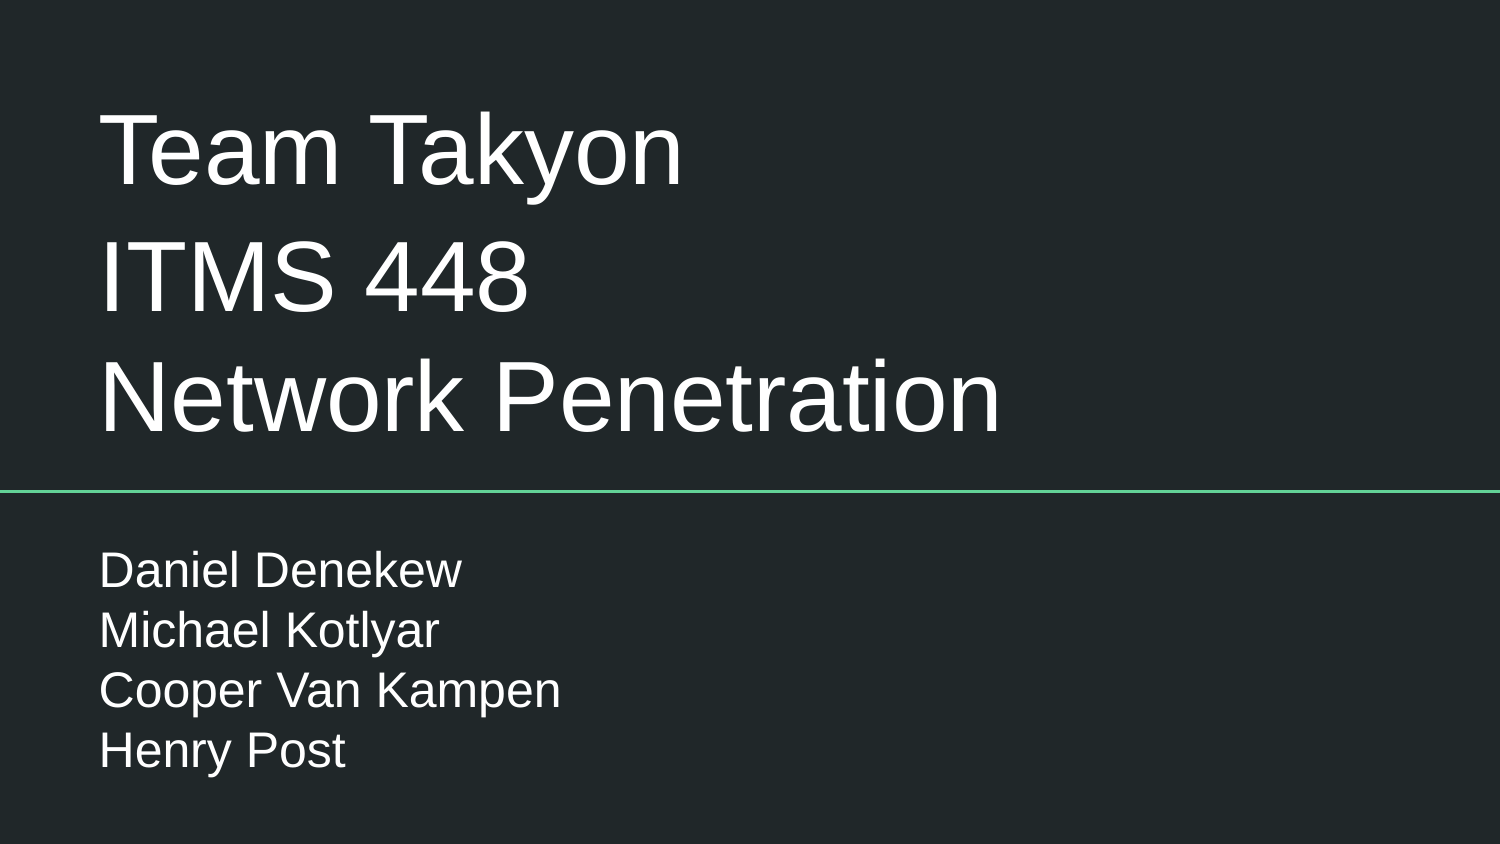

Team Takyon
# ITMS 448
Network Penetration
Daniel Denekew
Michael Kotlyar
Cooper Van Kampen
Henry Post